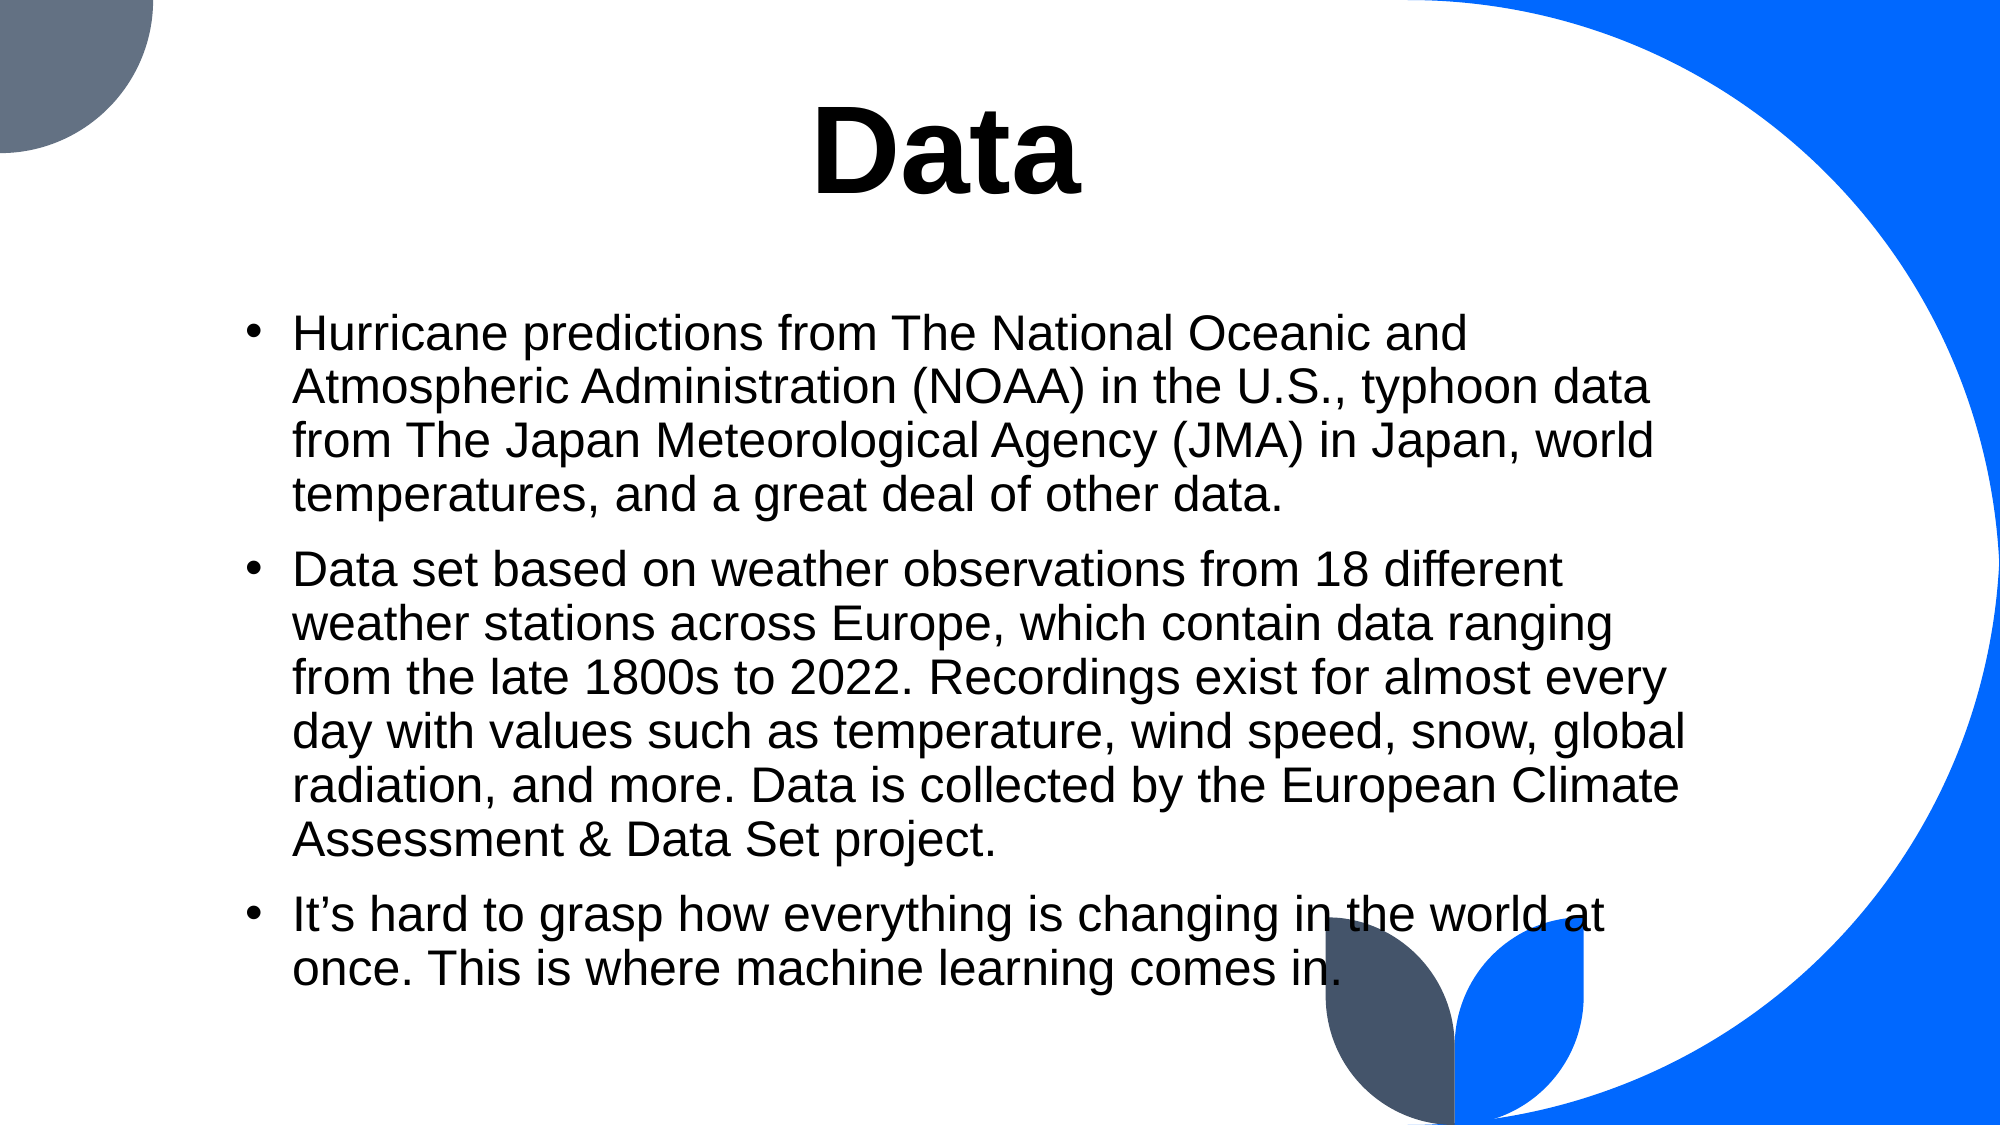

# Data
Hurricane predictions from The National Oceanic and Atmospheric Administration (NOAA) in the U.S., typhoon data from The Japan Meteorological Agency (JMA) in Japan, world temperatures, and a great deal of other data.
Data set based on weather observations from 18 different weather stations across Europe, which contain data ranging from the late 1800s to 2022. Recordings exist for almost every day with values such as temperature, wind speed, snow, global radiation, and more. Data is collected by the European Climate Assessment & Data Set project.
It’s hard to grasp how everything is changing in the world at once. This is where machine learning comes in.